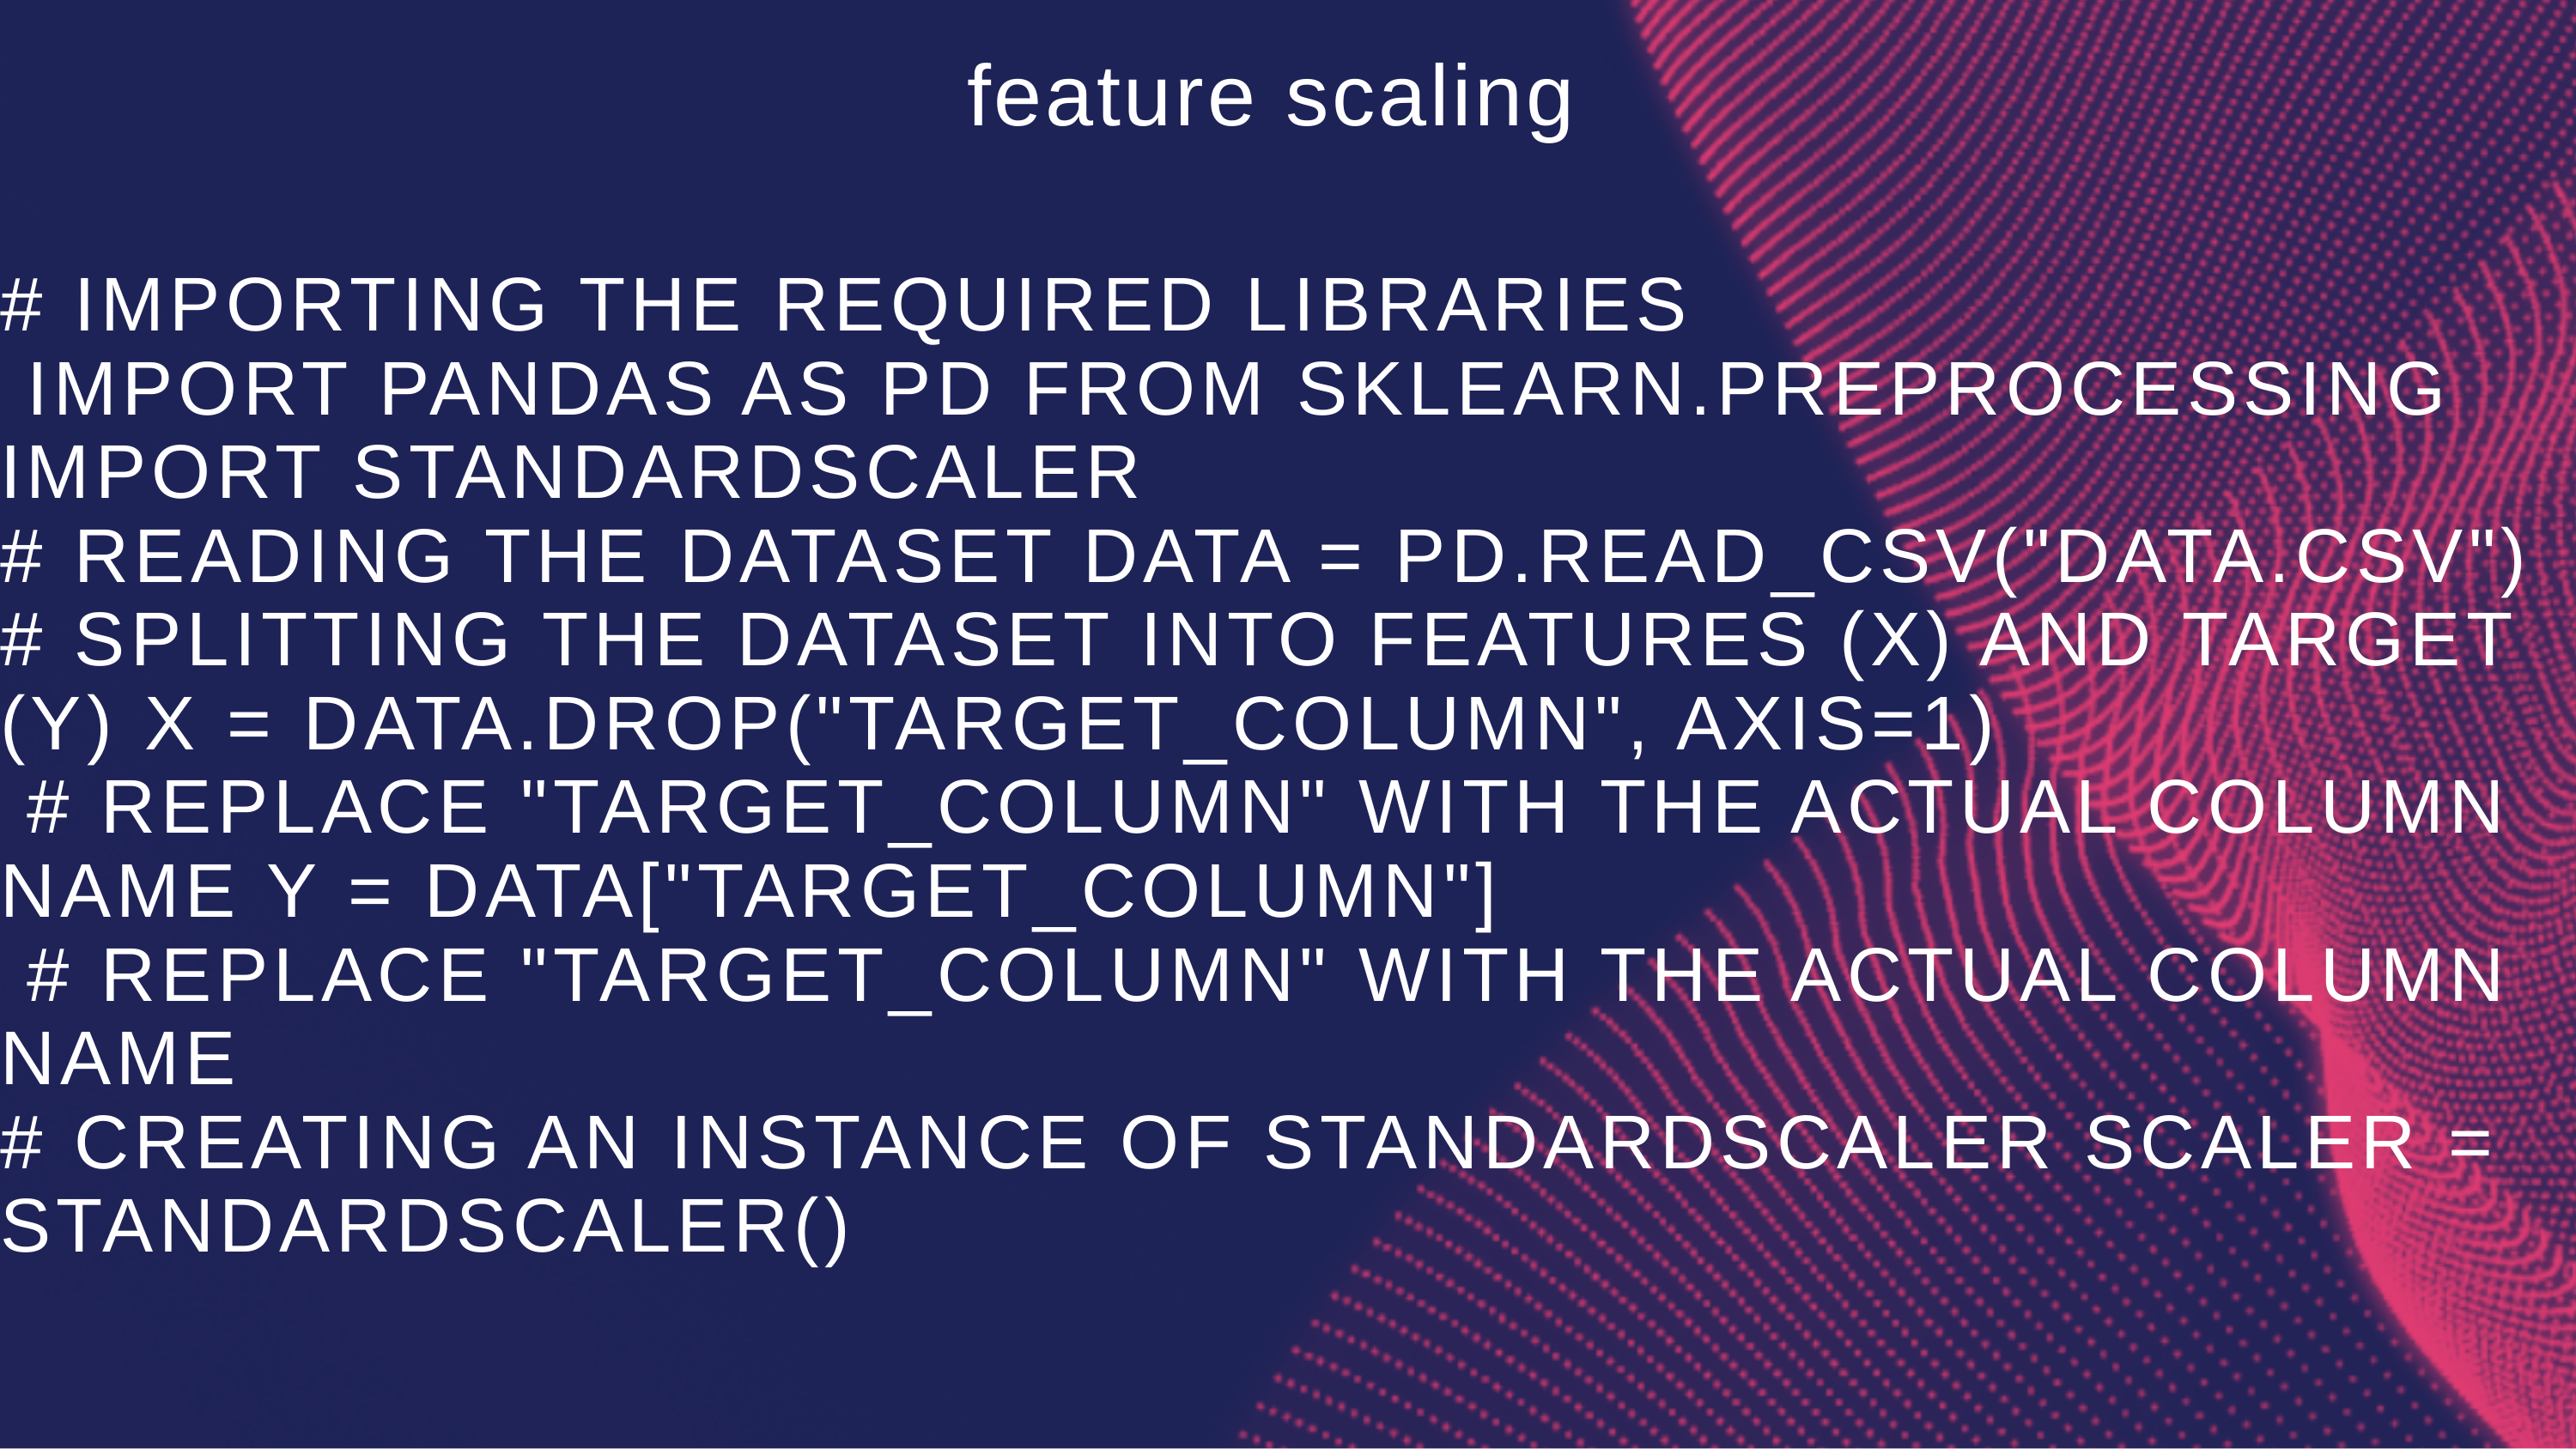

feature scaling
# IMPORTING THE REQUIRED LIBRARIES
 IMPORT PANDAS AS PD FROM SKLEARN.PREPROCESSING IMPORT STANDARDSCALER
# READING THE DATASET DATA = PD.READ_CSV("DATA.CSV")
# SPLITTING THE DATASET INTO FEATURES (X) AND TARGET (Y) X = DATA.DROP("TARGET_COLUMN", AXIS=1)
 # REPLACE "TARGET_COLUMN" WITH THE ACTUAL COLUMN NAME Y = DATA["TARGET_COLUMN"]
 # REPLACE "TARGET_COLUMN" WITH THE ACTUAL COLUMN NAME
# CREATING AN INSTANCE OF STANDARDSCALER SCALER = STANDARDSCALER()